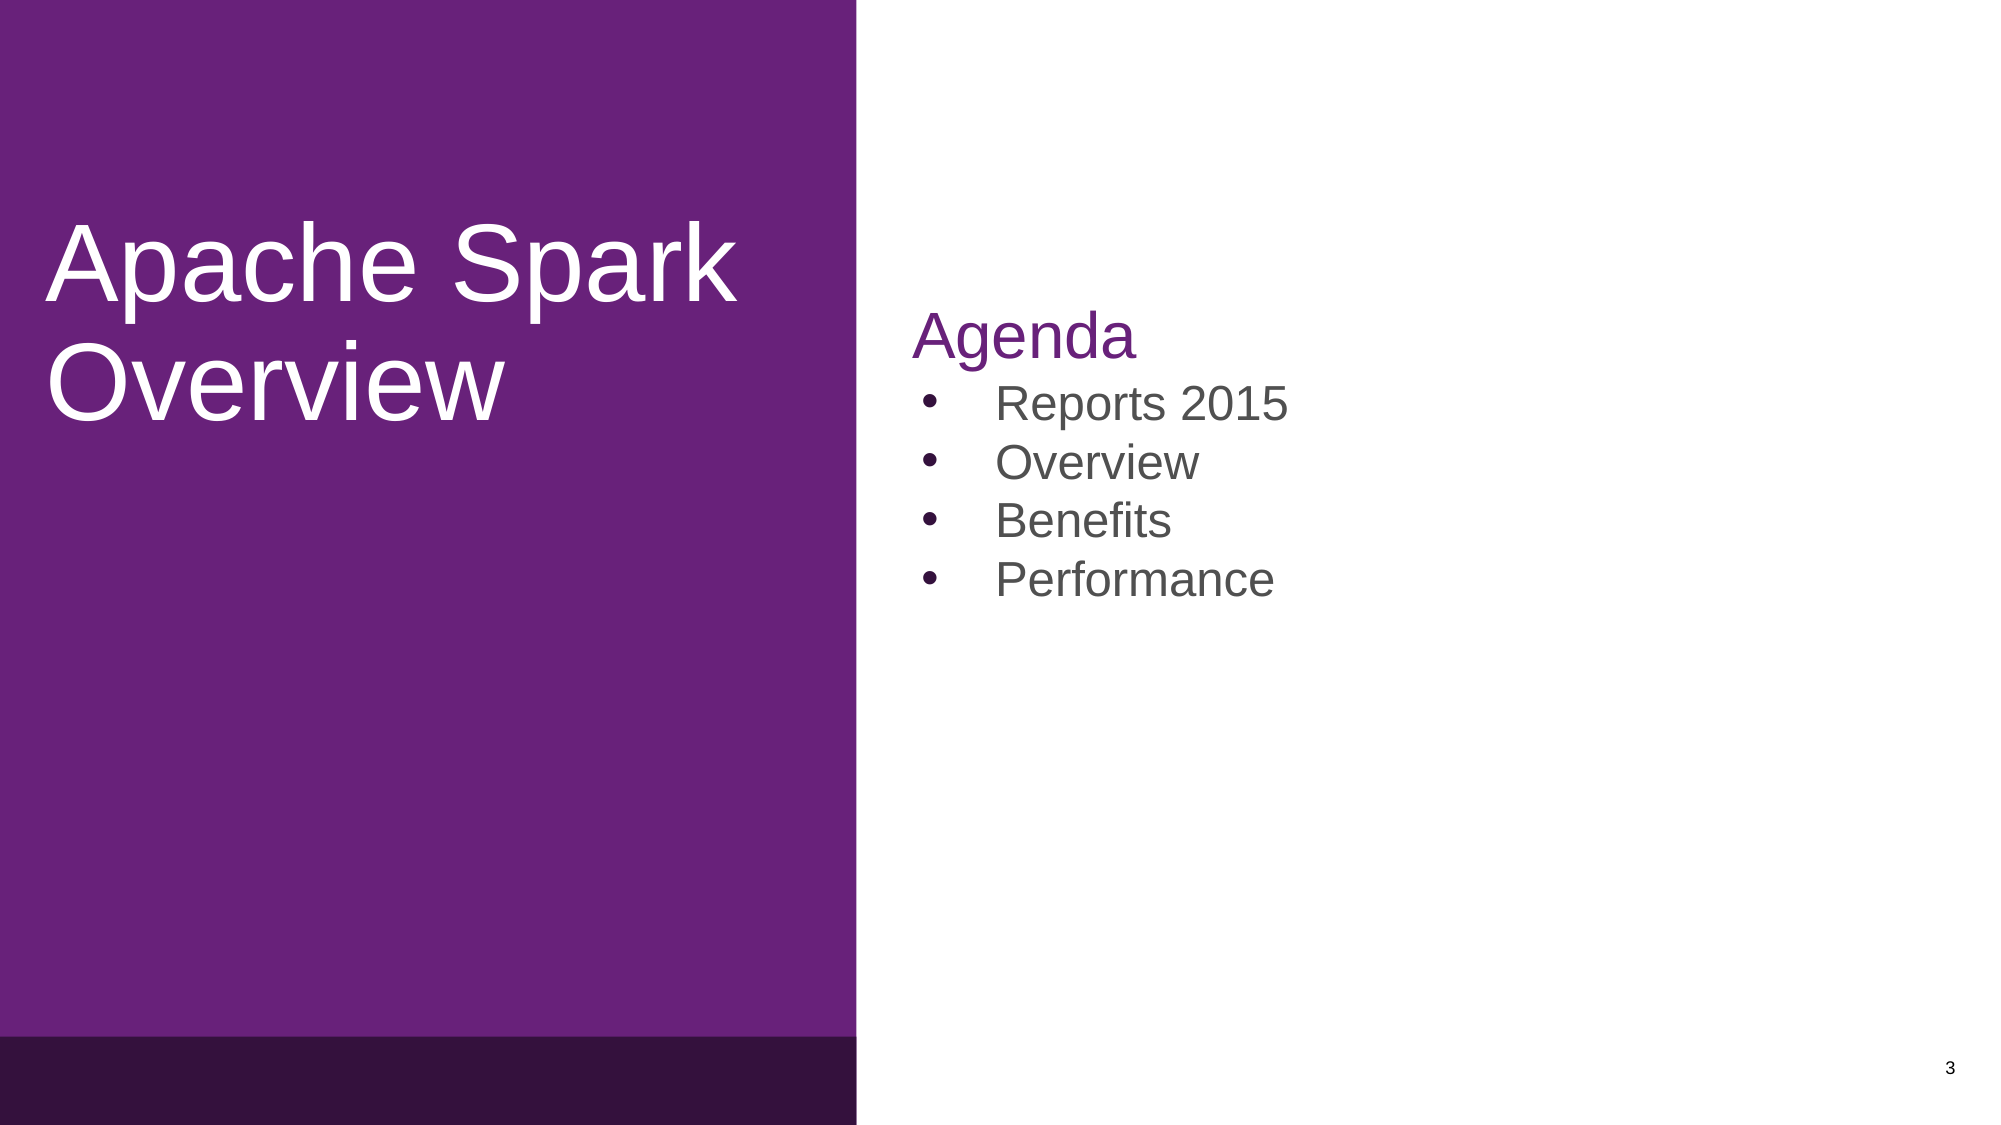

Apache Spark Overview
Agenda
Reports 2015
Overview
Benefits
Performance

3